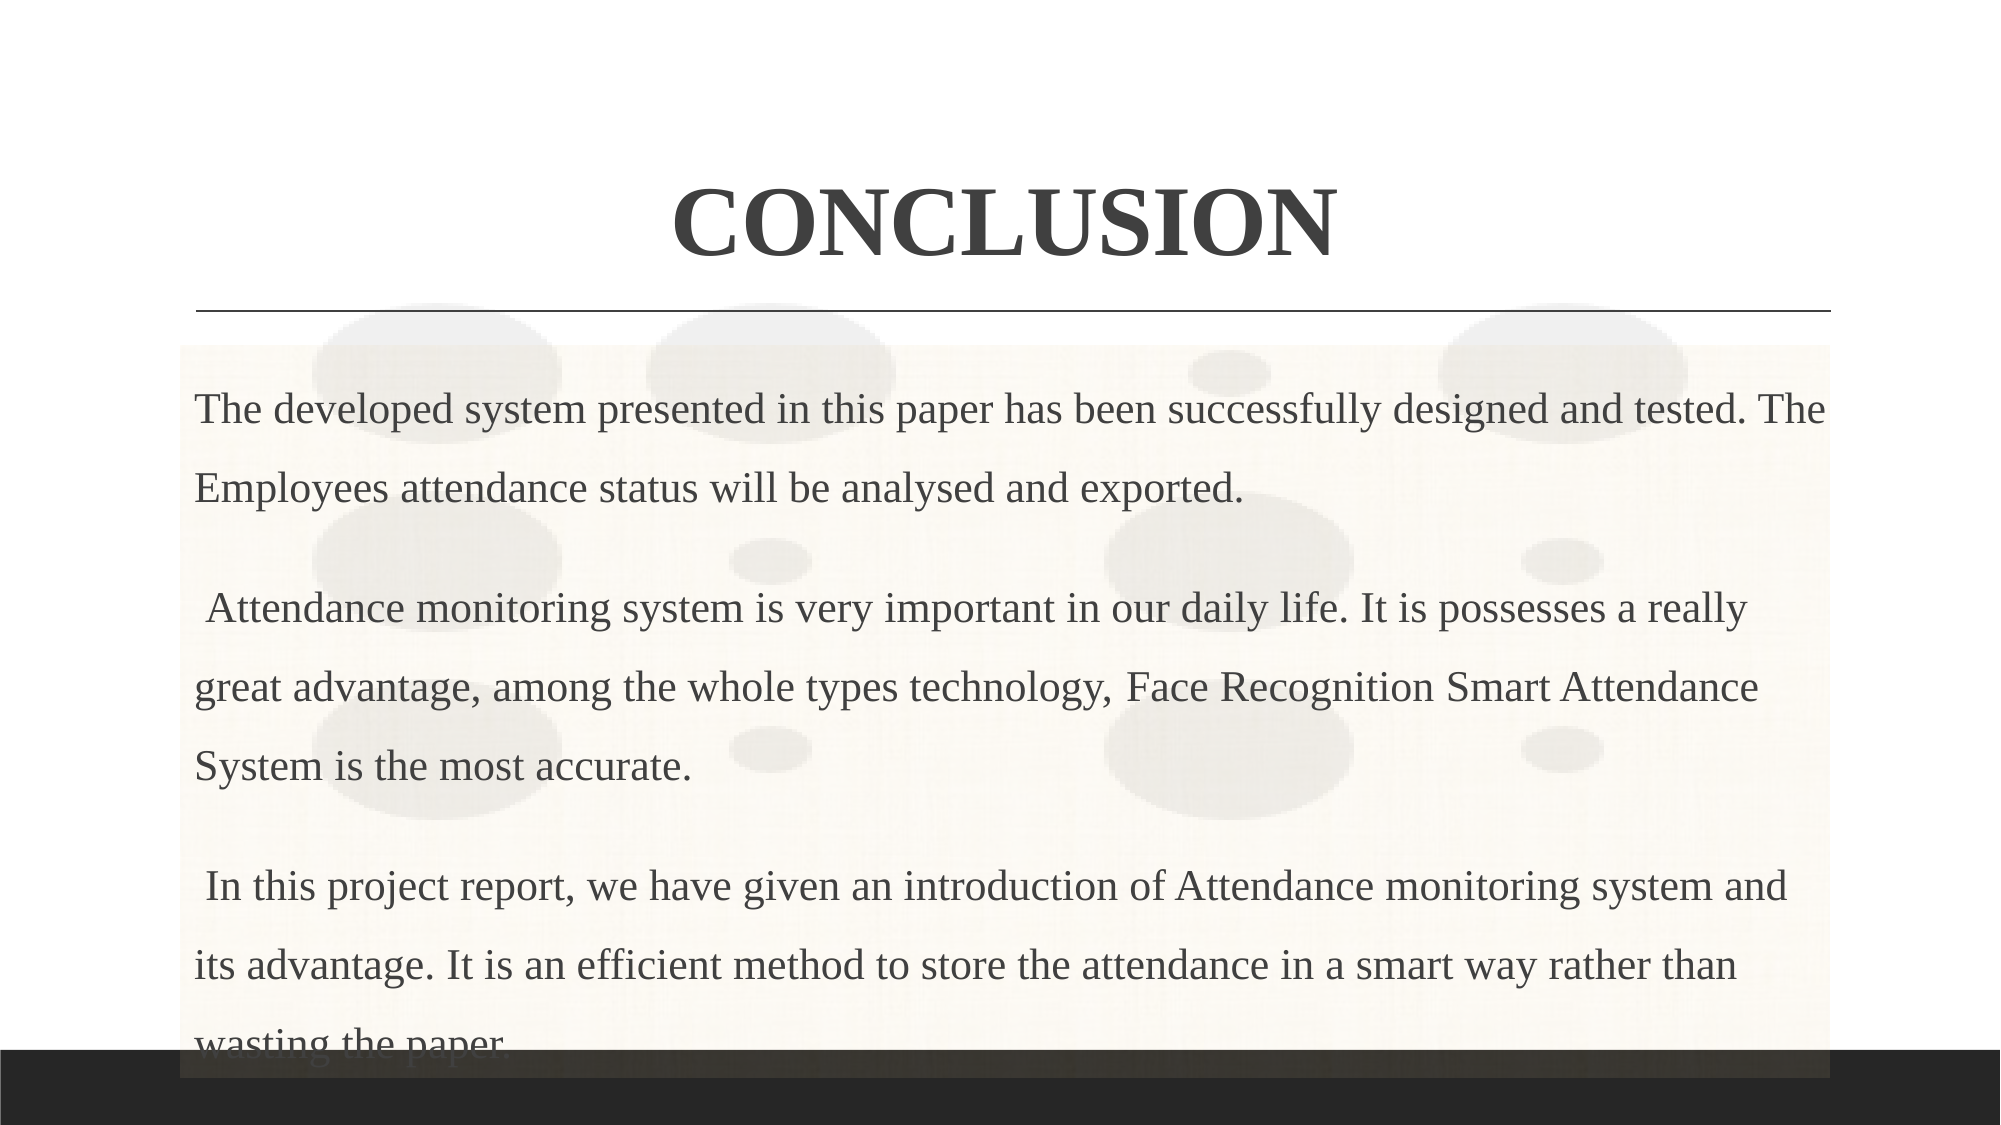

# CONCLUSION
The developed system presented in this paper has been successfully designed and tested. The Employees attendance status will be analysed and exported.
 Attendance monitoring system is very important in our daily life. It is possesses a really great advantage, among the whole types technology, Face Recognition Smart Attendance System is the most accurate.
 In this project report, we have given an introduction of Attendance monitoring system and its advantage. It is an efficient method to store the attendance in a smart way rather than wasting the paper.